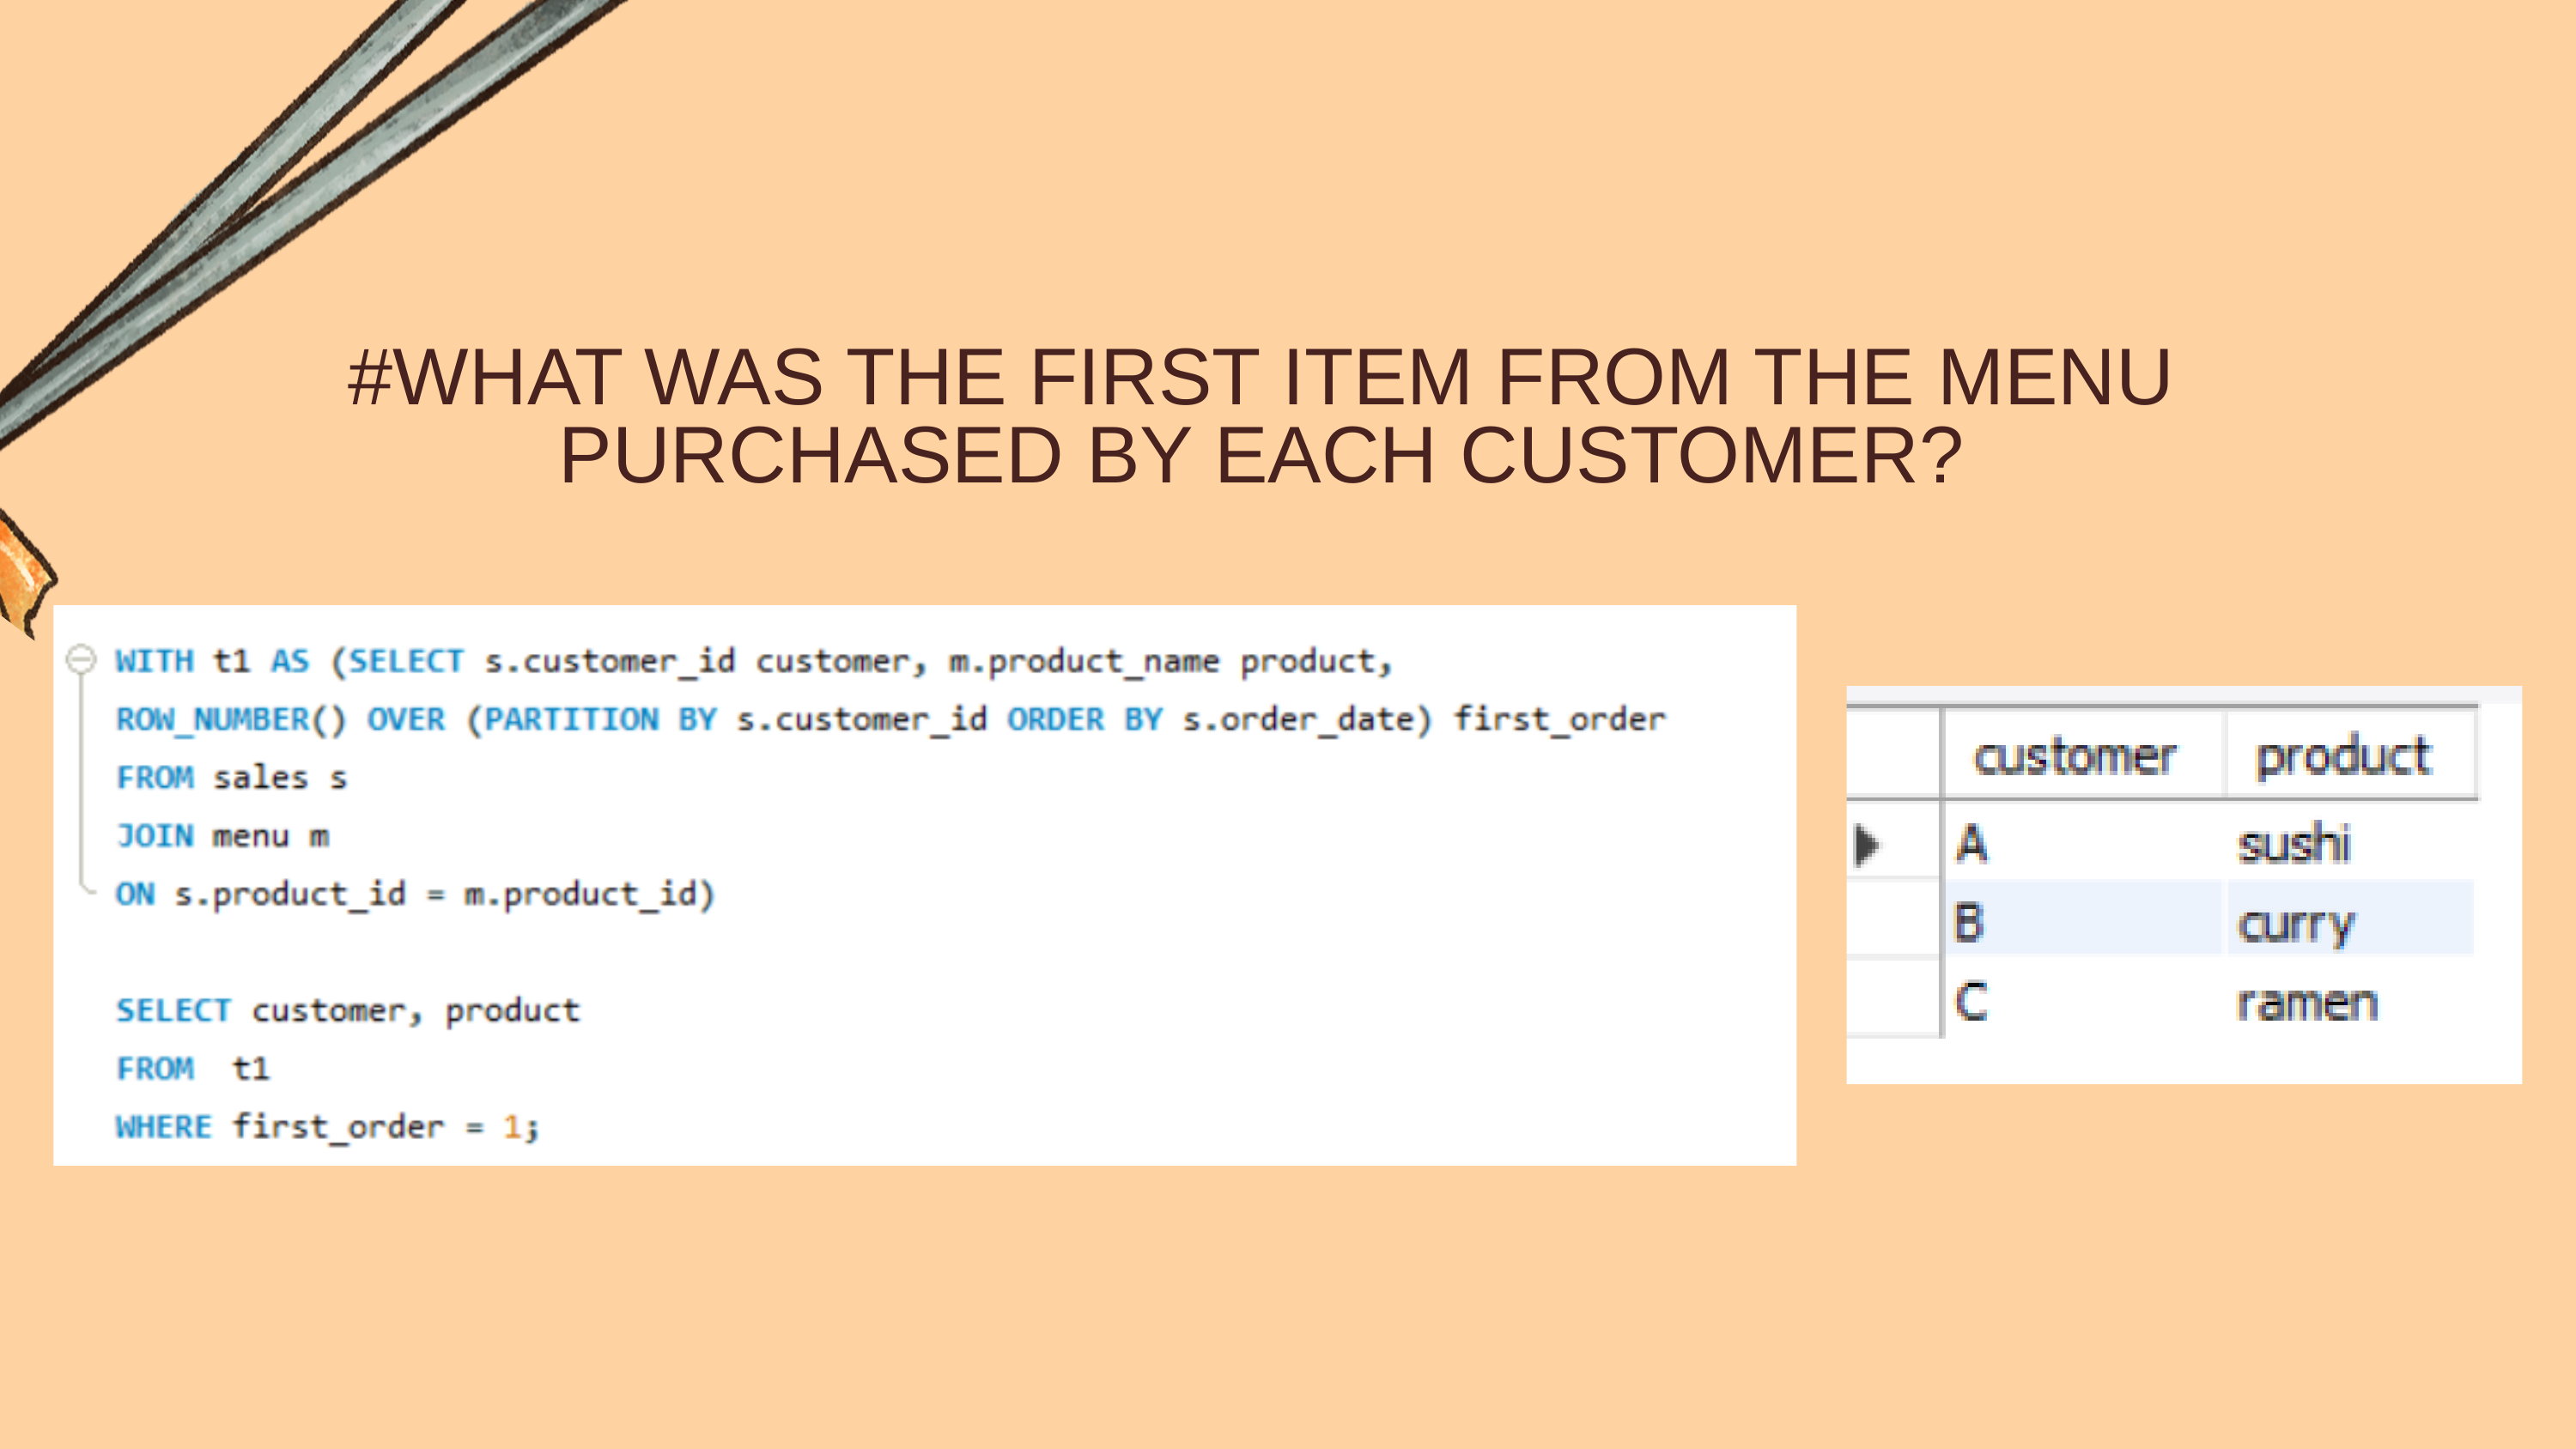

#WHAT WAS THE FIRST ITEM FROM THE MENU PURCHASED BY EACH CUSTOMER?